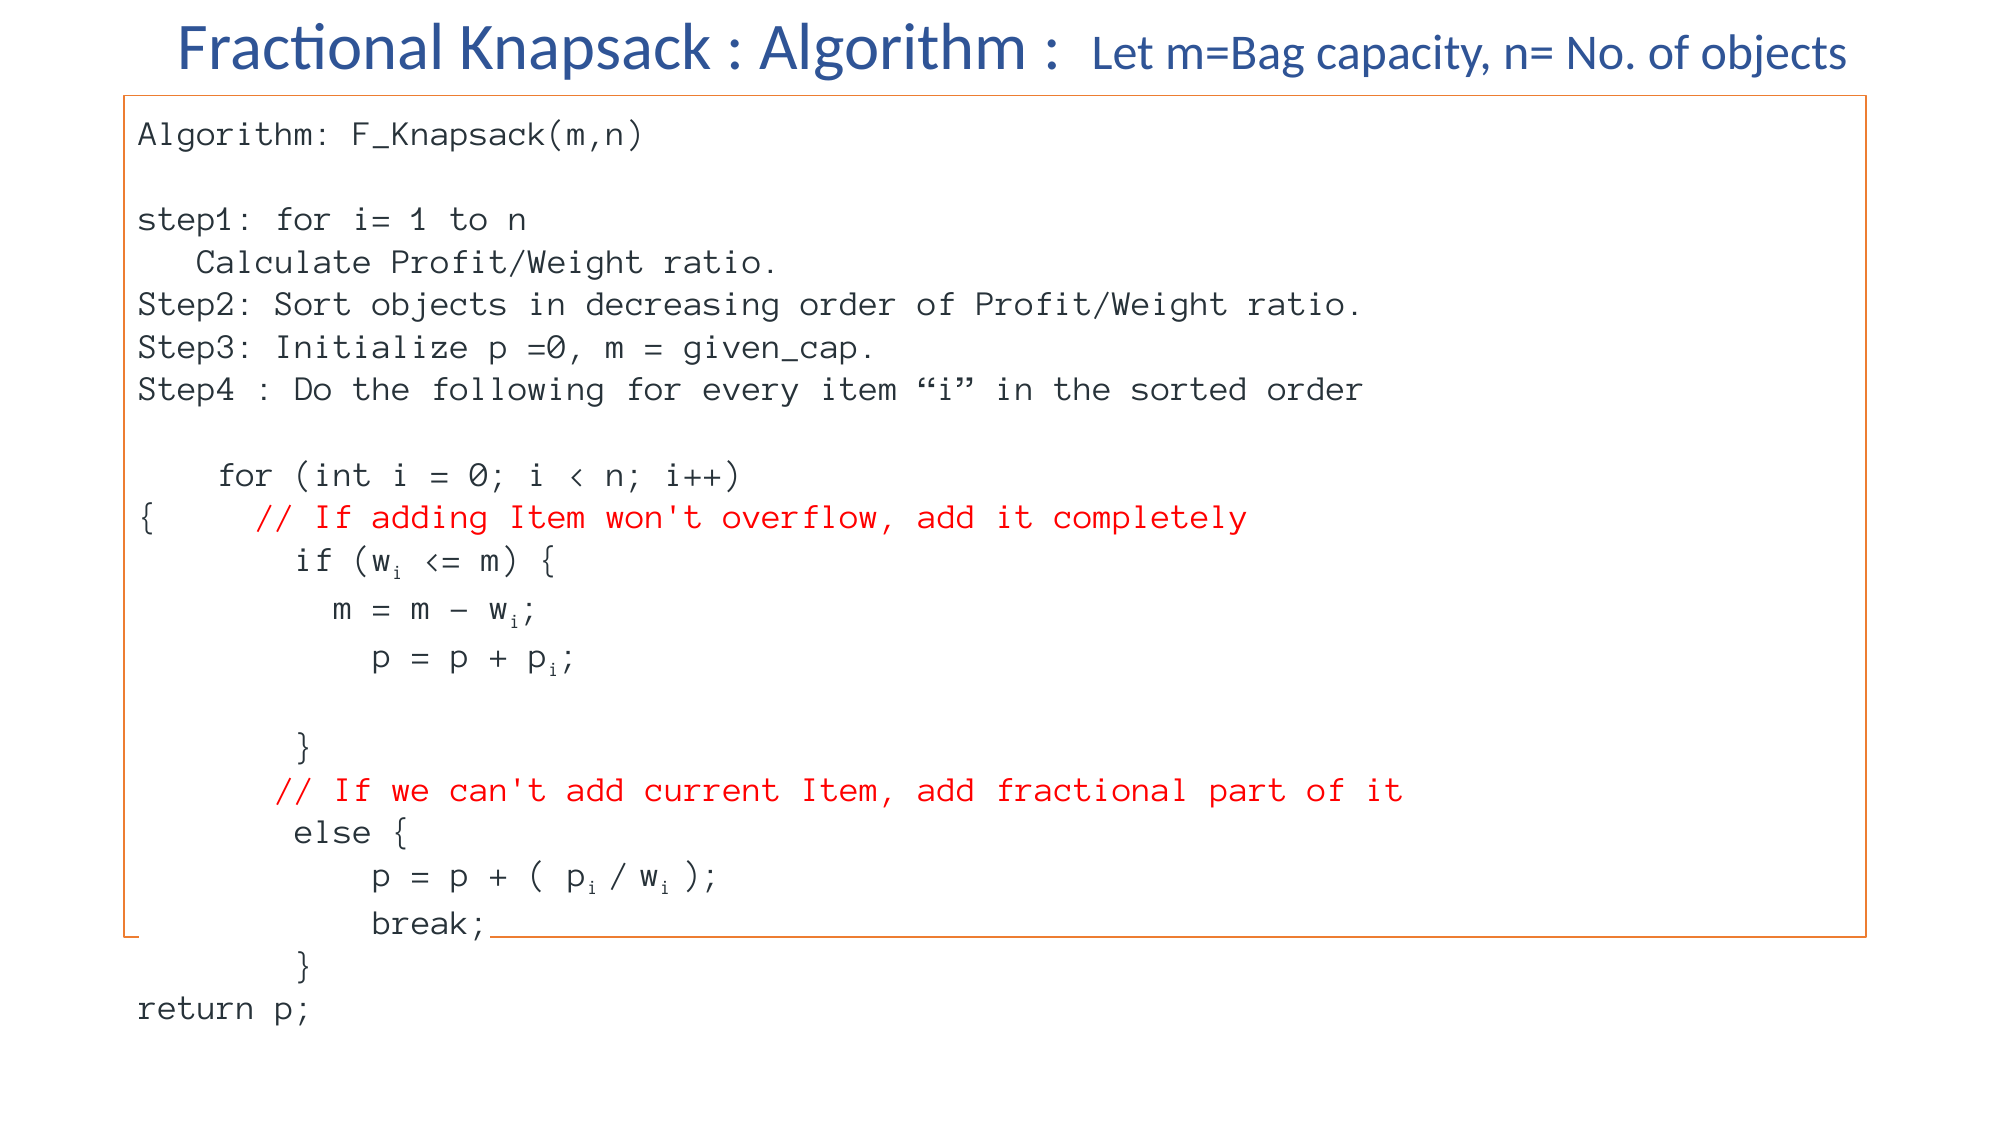

Fractional Knapsack : Algorithm :  Let m=Bag capacity, n= No. of objects
Algorithm: F_Knapsack(m,n)

step1: for i= 1 to n
   Calculate Profit/Weight ratio.
Step2: Sort objects in decreasing order of Profit/Weight ratio.
Step3: Initialize p =0, m = given_cap.
Step4 : Do the following for every item “i” in the sorted order

    for (int i = 0; i < n; i++)
{     // If adding Item won't overflow, add it completely
        if (wi <= m) {
          m = m - wi;
            p = p + pi;

        }
       // If we can't add current Item, add fractional part of it
        else {
            p = p + ( pi / wi );
            break;
        }
return p;